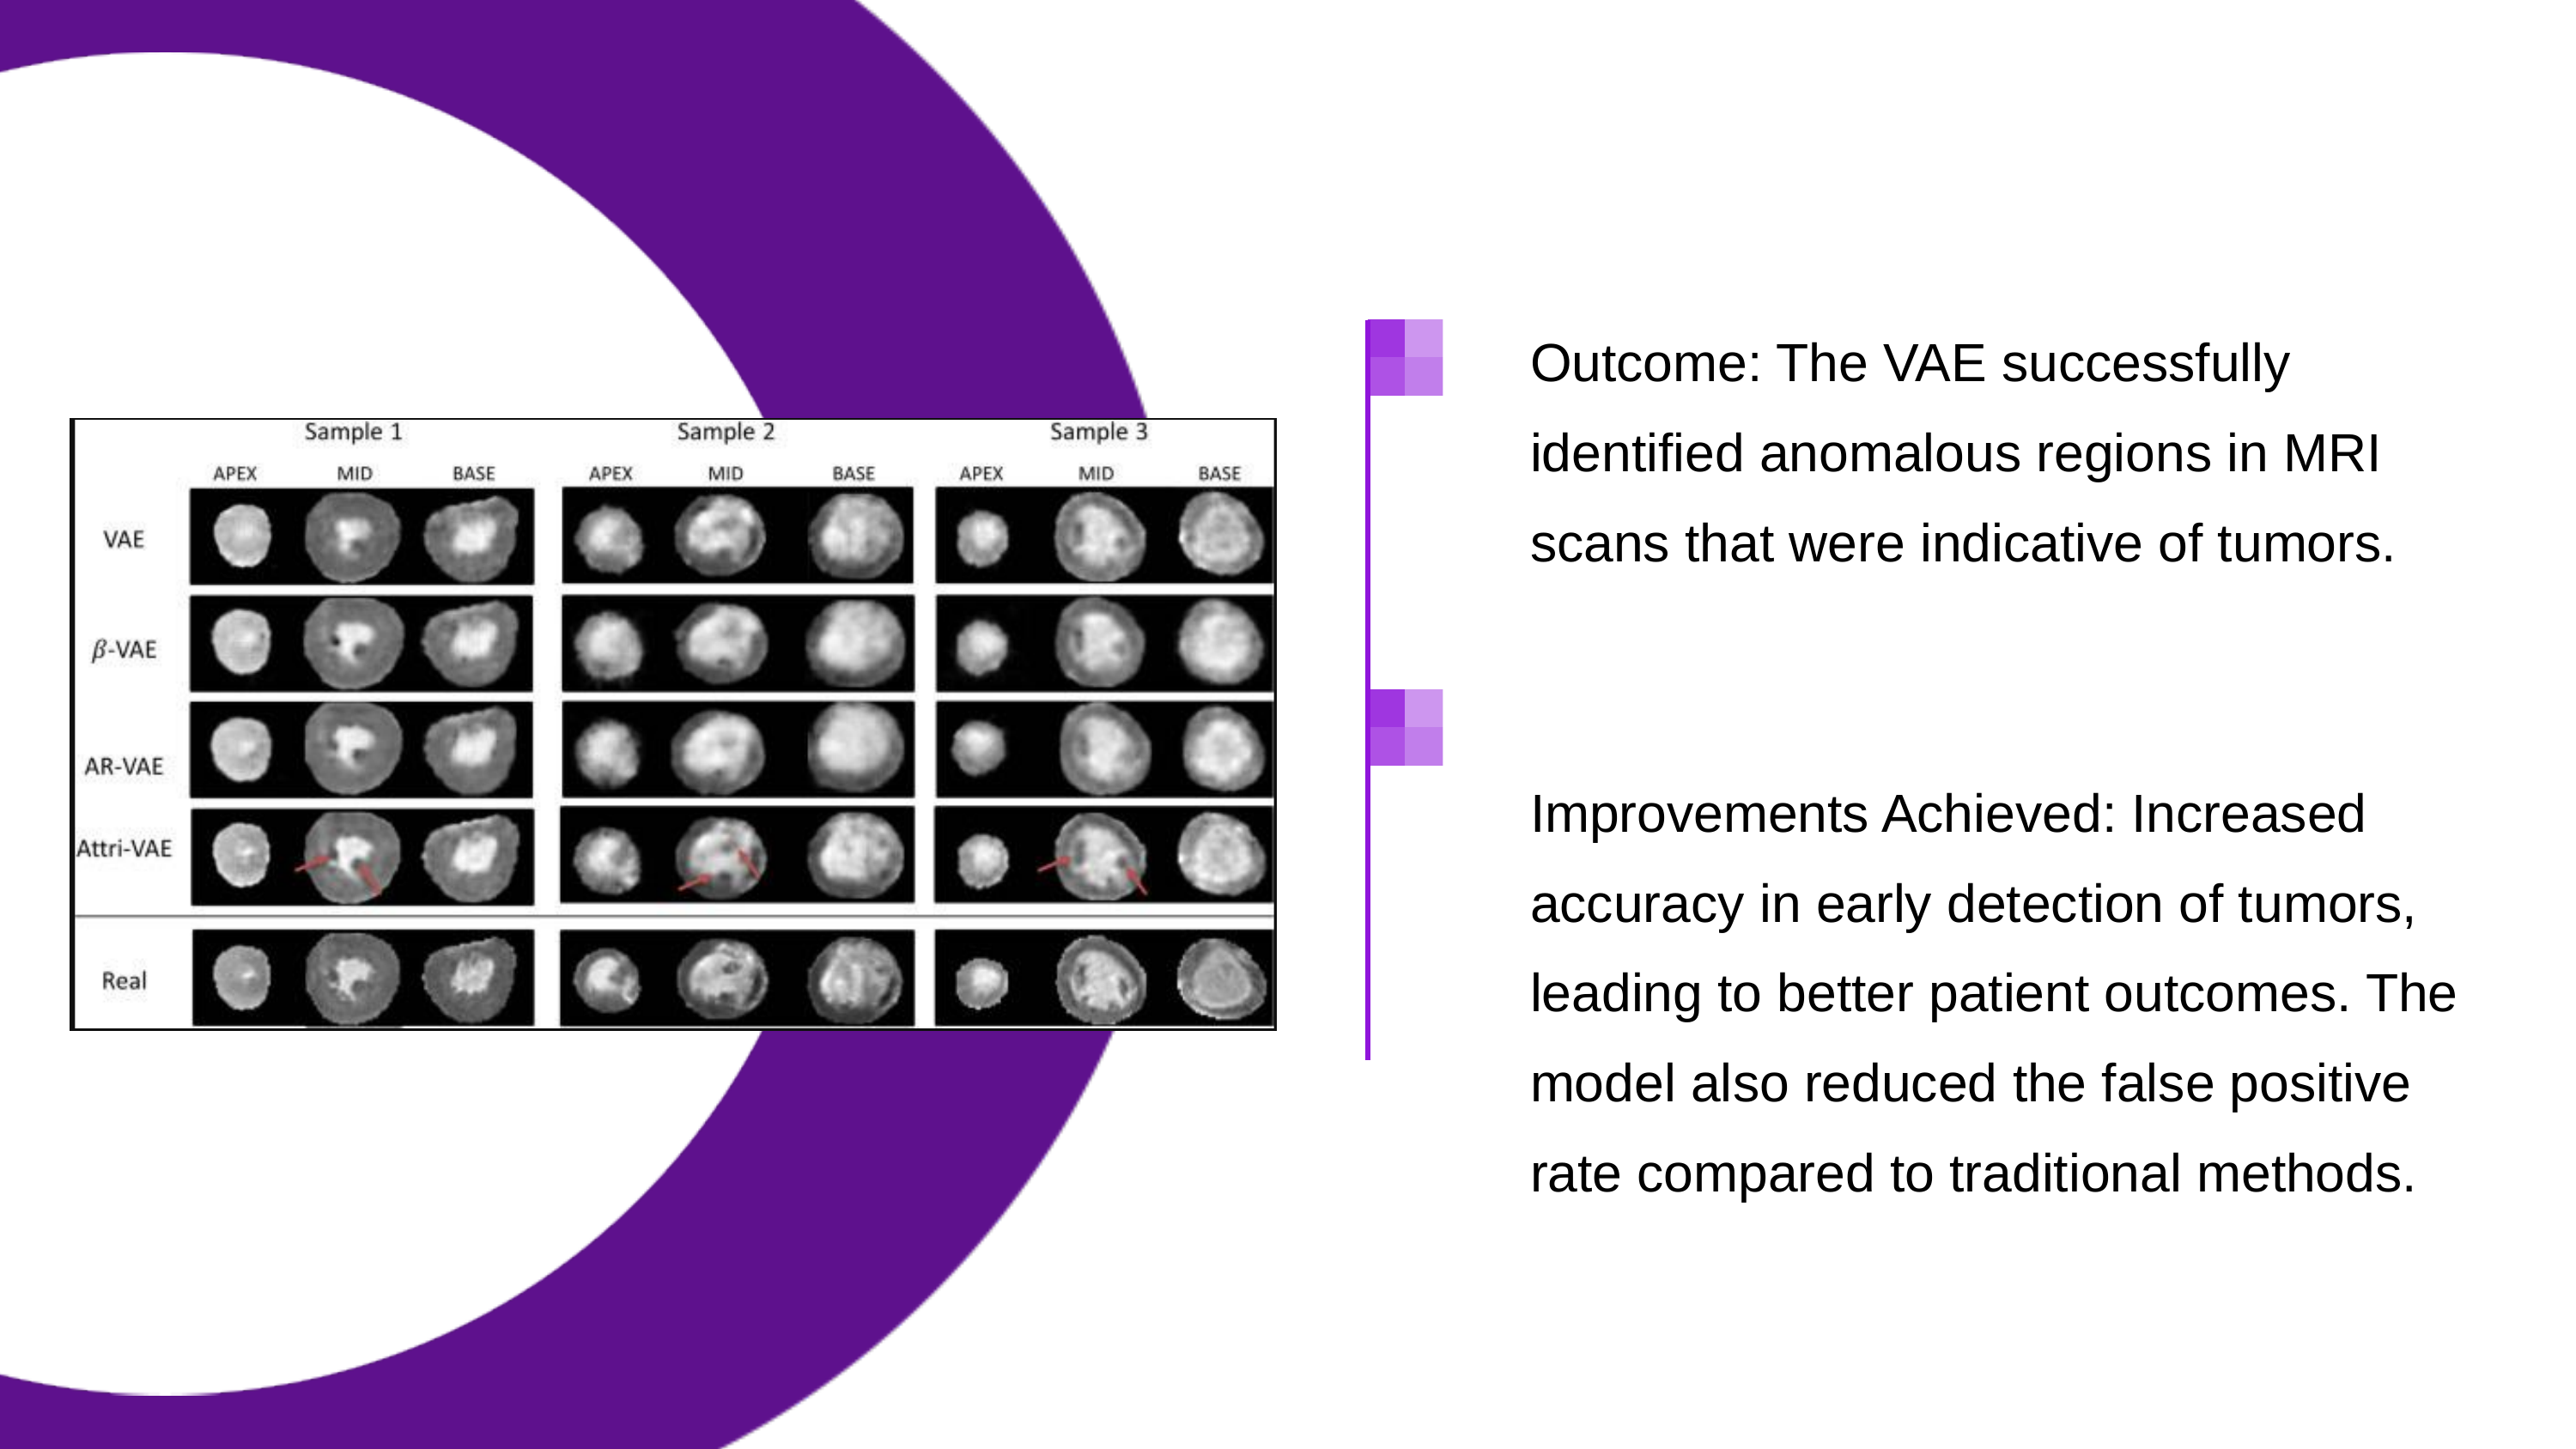

Outcome: The VAE successfully identified anomalous regions in MRI scans that were indicative of tumors.

Improvements Achieved: Increased accuracy in early detection of tumors, leading to better patient outcomes. The model also reduced the false positive rate compared to traditional methods.